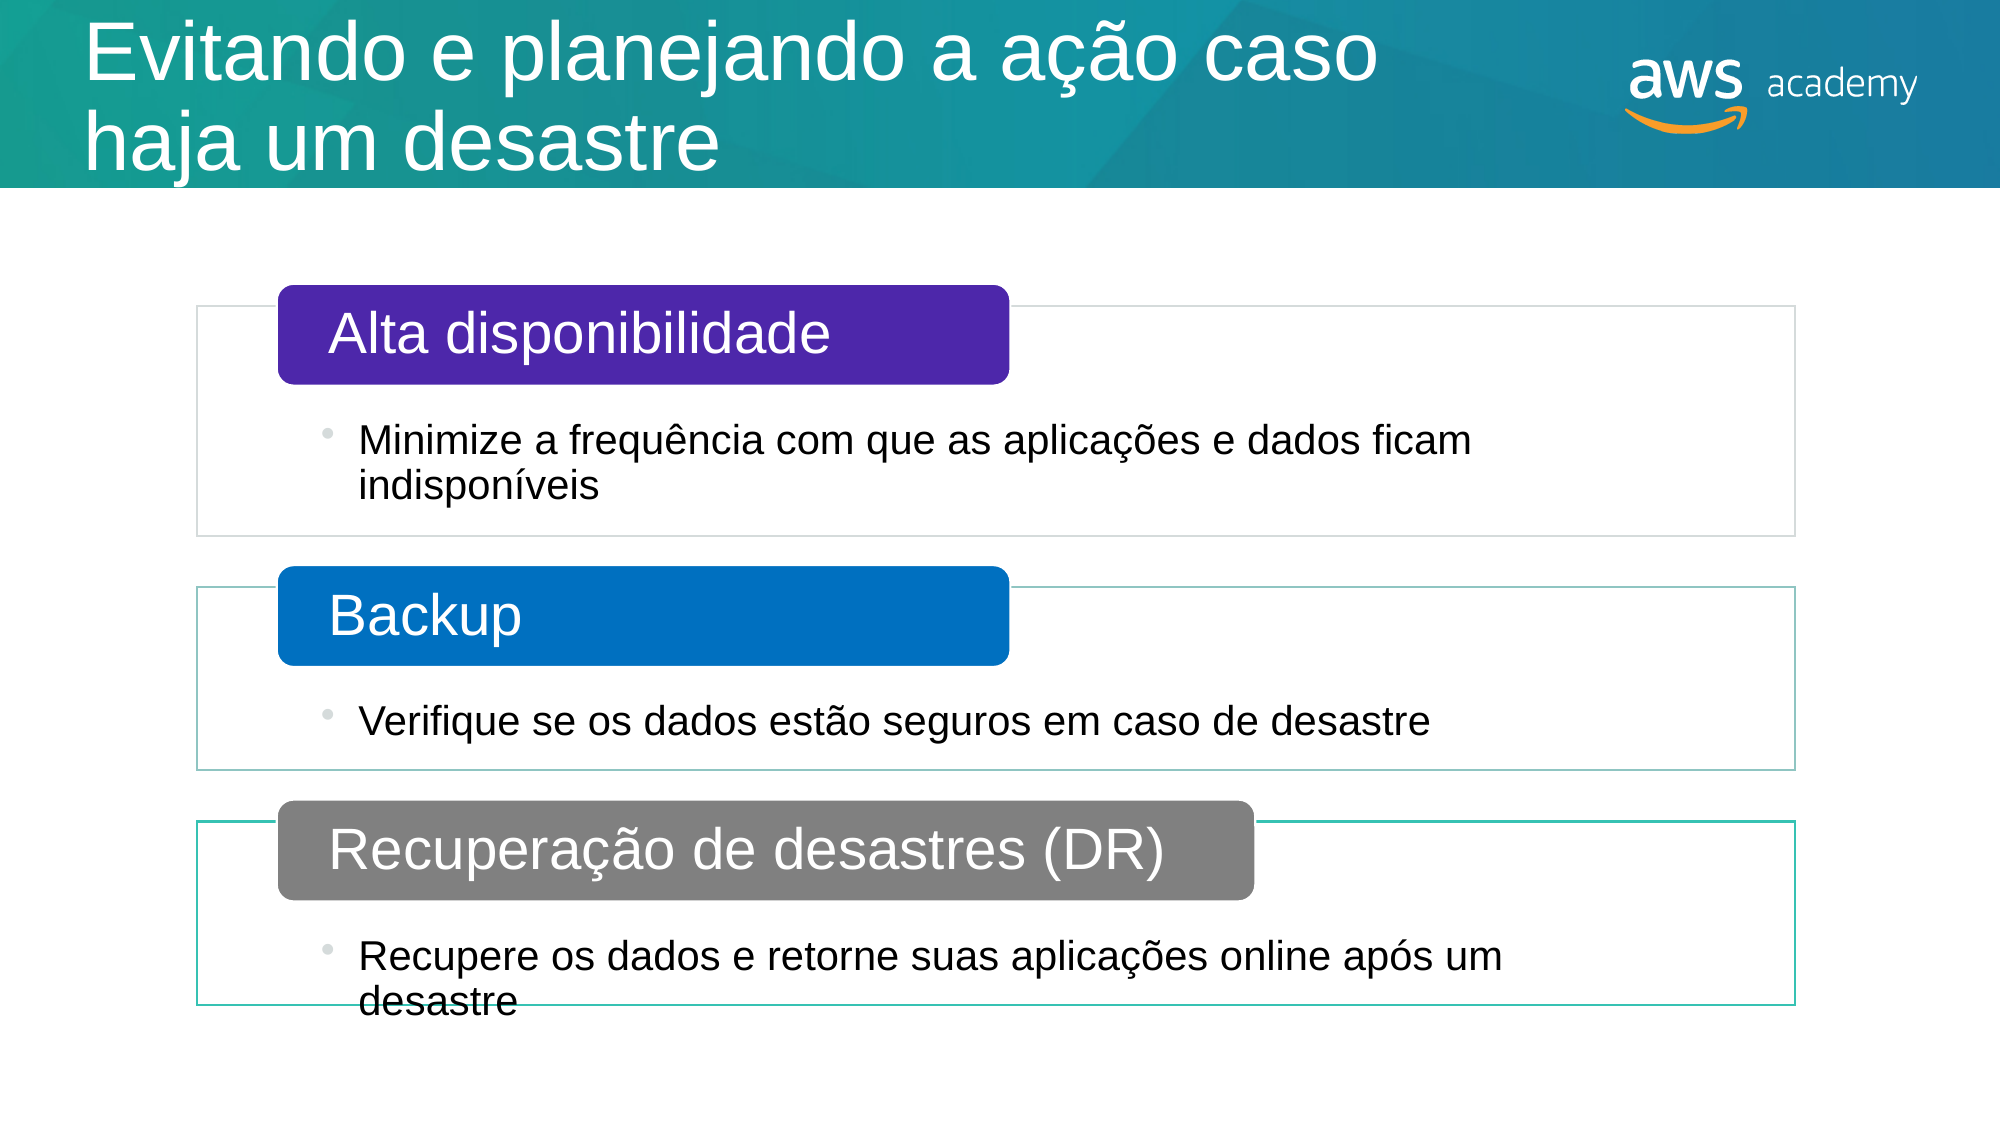

# Evitando e planejando a ação caso haja um desastre
Minimize a frequência com que as aplicações e dados ficam indisponíveis
Alta disponibilidade
Verifique se os dados estão seguros em caso de desastre
Backup
Recupere os dados e retorne suas aplicações online após um desastre
Recuperação de desastres (DR)